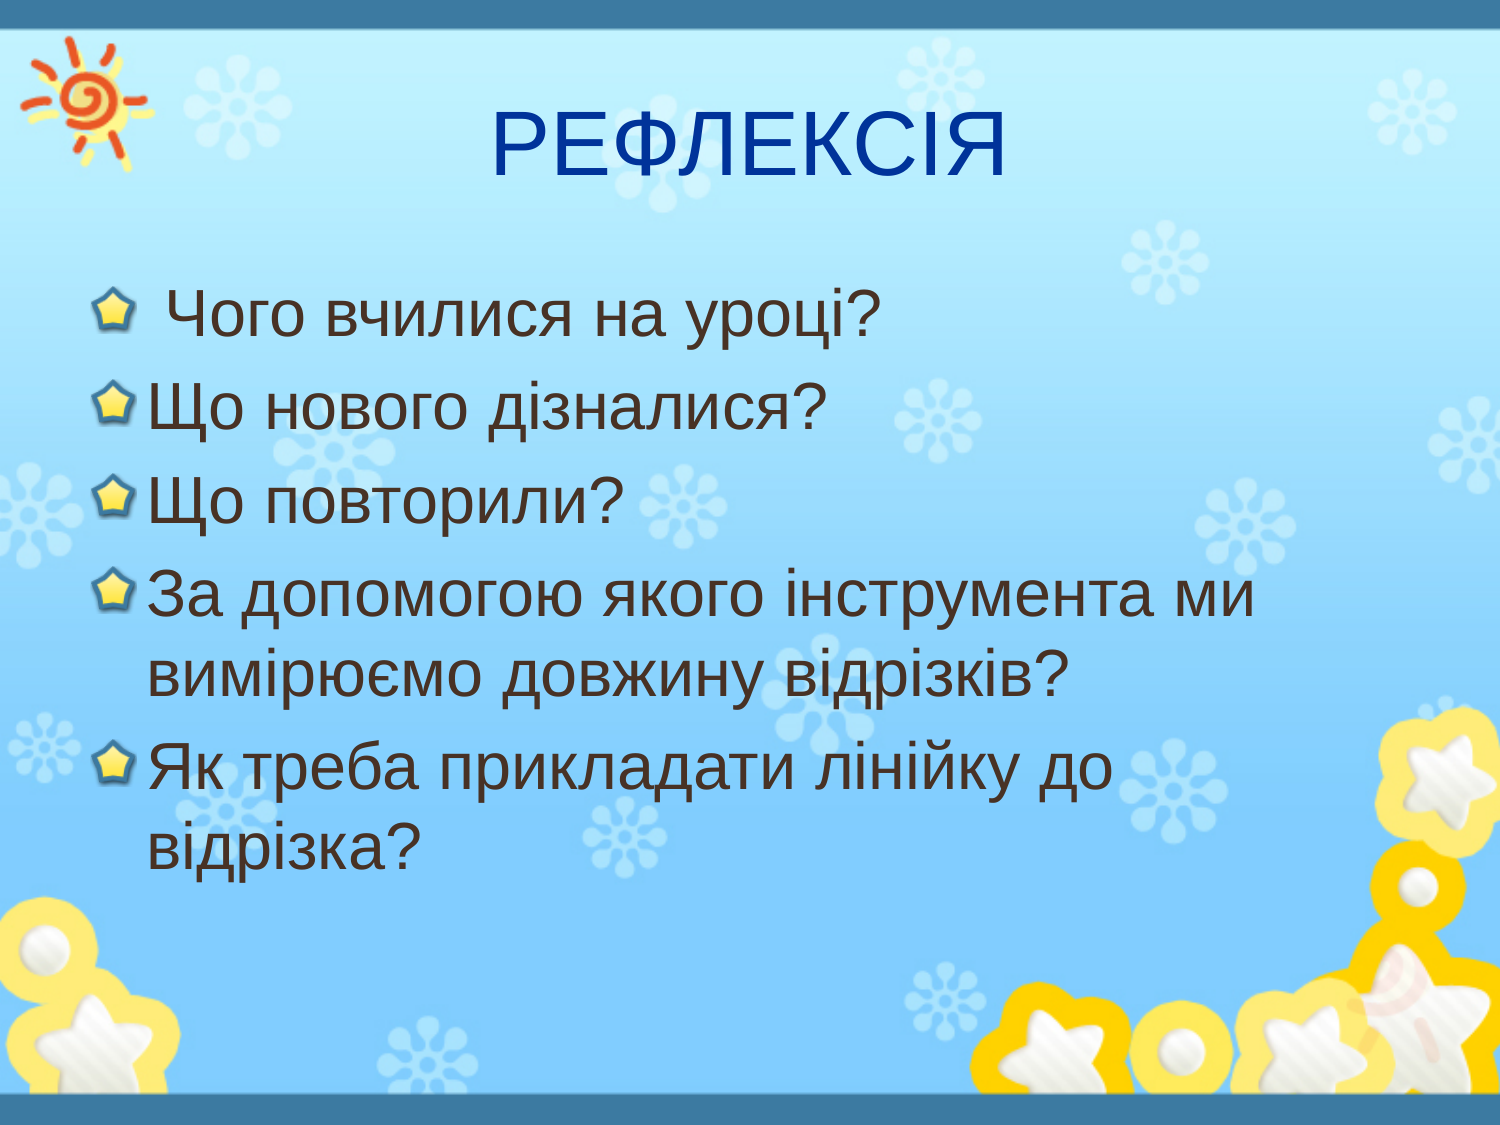

# РЕФЛЕКСІЯ
 Чого вчилися на уроці?
Що нового дізналися?
Що повторили?
За допомогою якого інструмента ми вимірюємо довжину відрізків?
Як треба прикладати лінійку до відрізка?